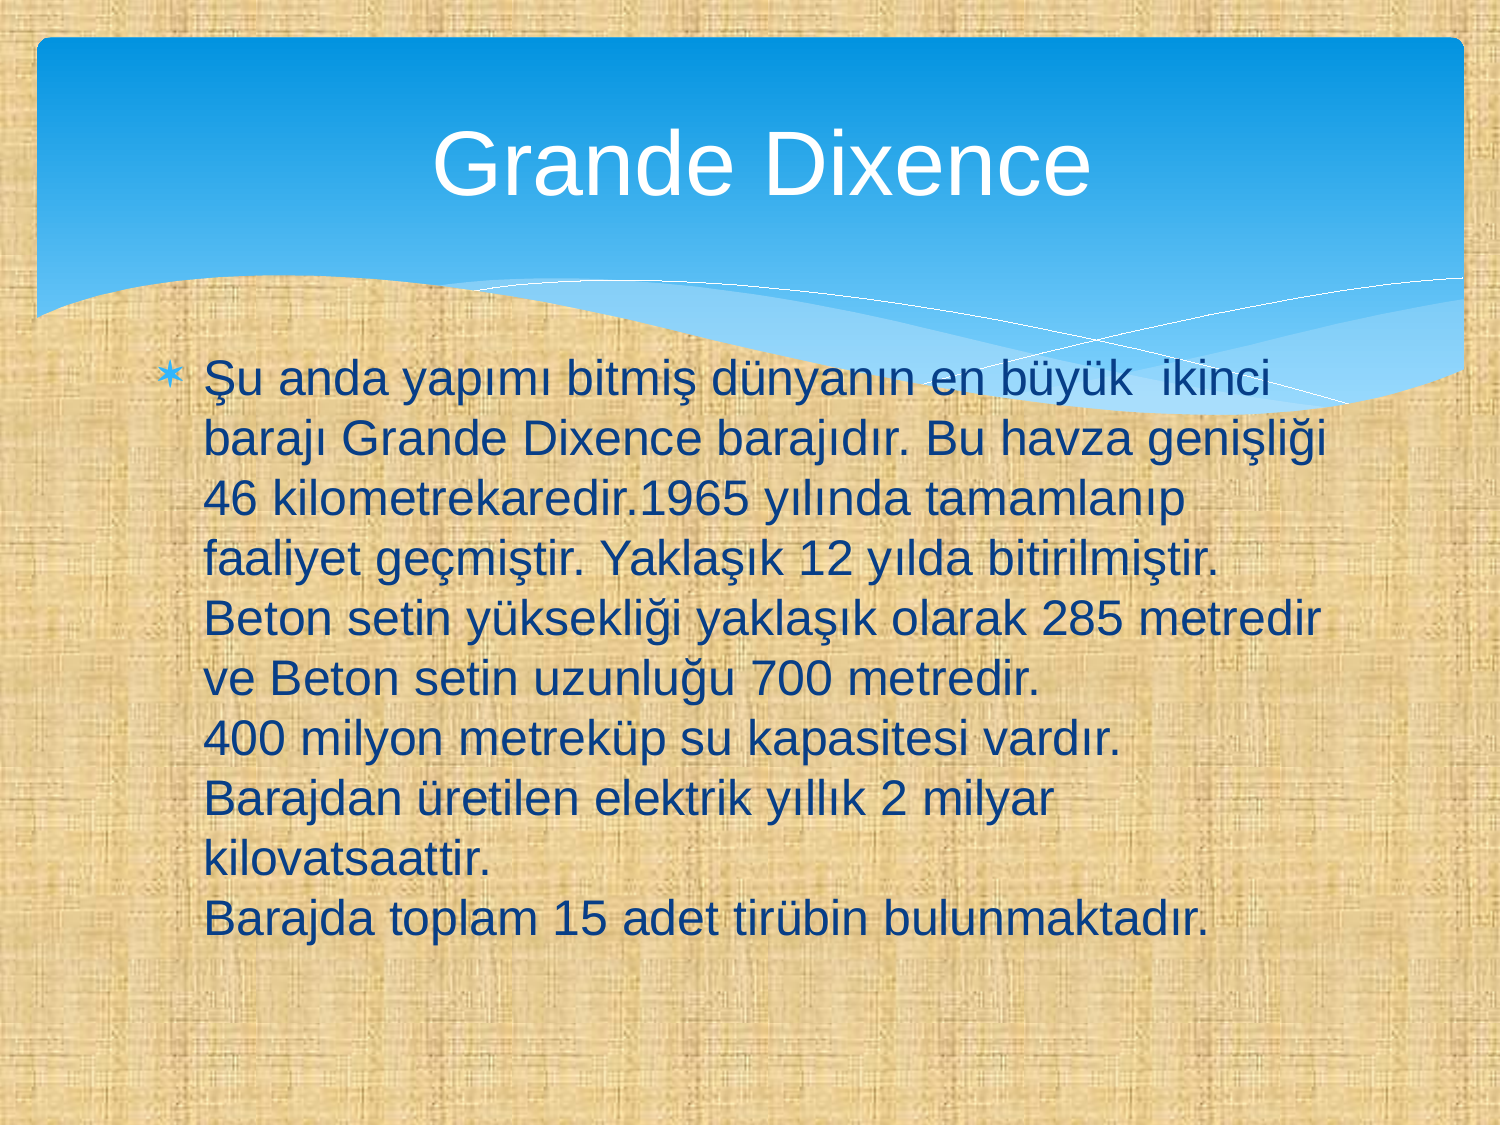

# Grande Dixence
Şu anda yapımı bitmiş dünyanın en büyük  ikinci  barajı Grande Dixence barajıdır. Bu havza genişliği 46 kilometrekaredir.1965 yılında tamamlanıp faaliyet geçmiştir. Yaklaşık 12 yılda bitirilmiştir.
Beton setin yüksekliği yaklaşık olarak 285 metredir ve Beton setin uzunluğu 700 metredir.
400 milyon metreküp su kapasitesi vardır.
Barajdan üretilen elektrik yıllık 2 milyar kilovatsaattir.
Barajda toplam 15 adet tirübin bulunmaktadır.